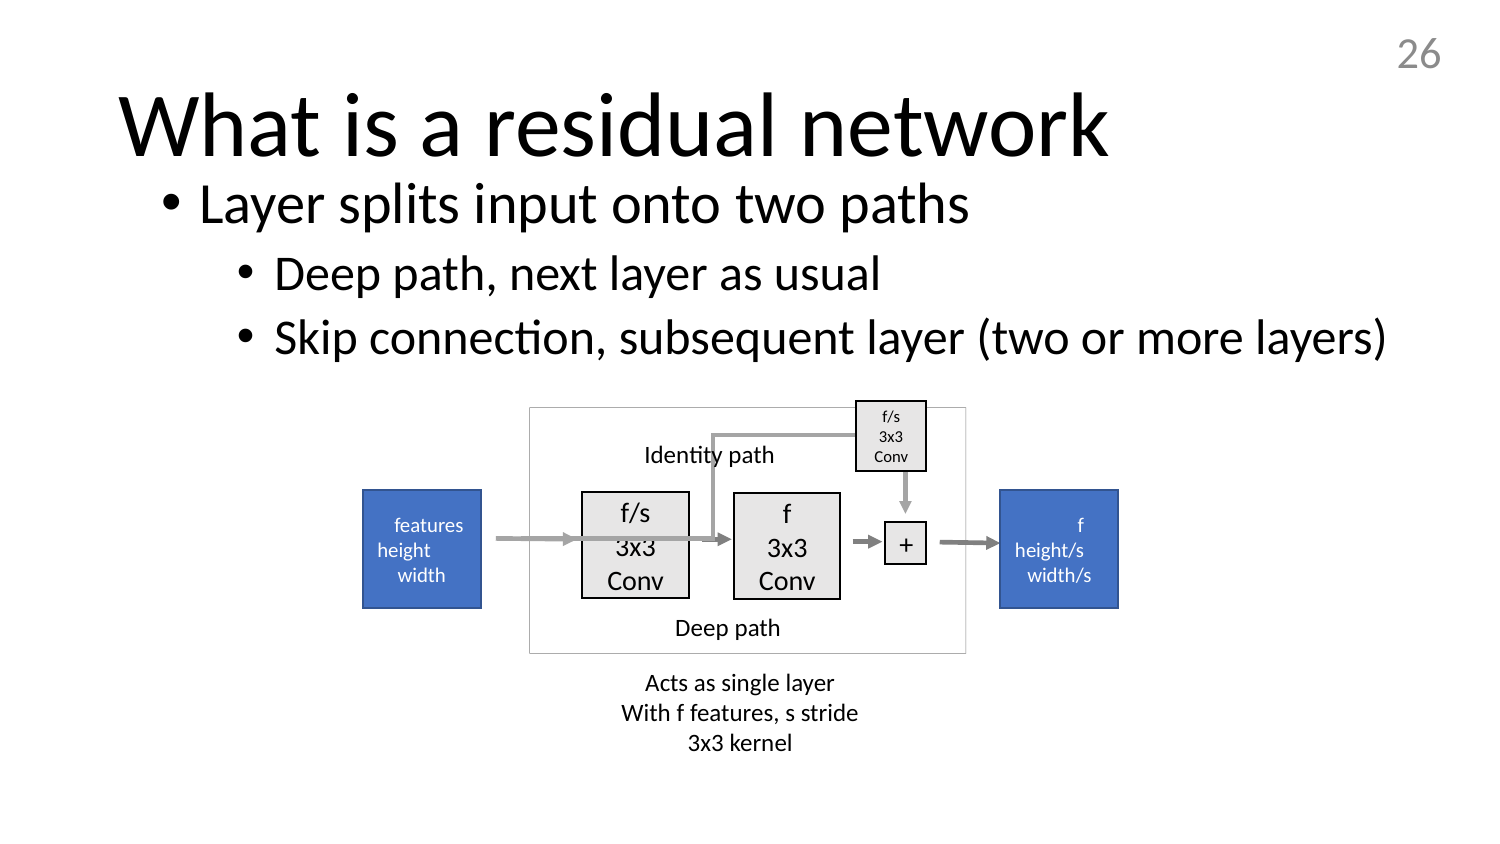

26
# What is a residual network
Layer splits input onto two paths
Deep path, next layer as usual
Skip connection, subsequent layer (two or more layers)
f/s
3x3
Conv

Identity path
   features
height
width
         f
height/s
width/s
f/s
3x3
Conv
f
3x3
Conv
+
Deep path
Acts as single layer
With f features, s stride
3x3 kernel